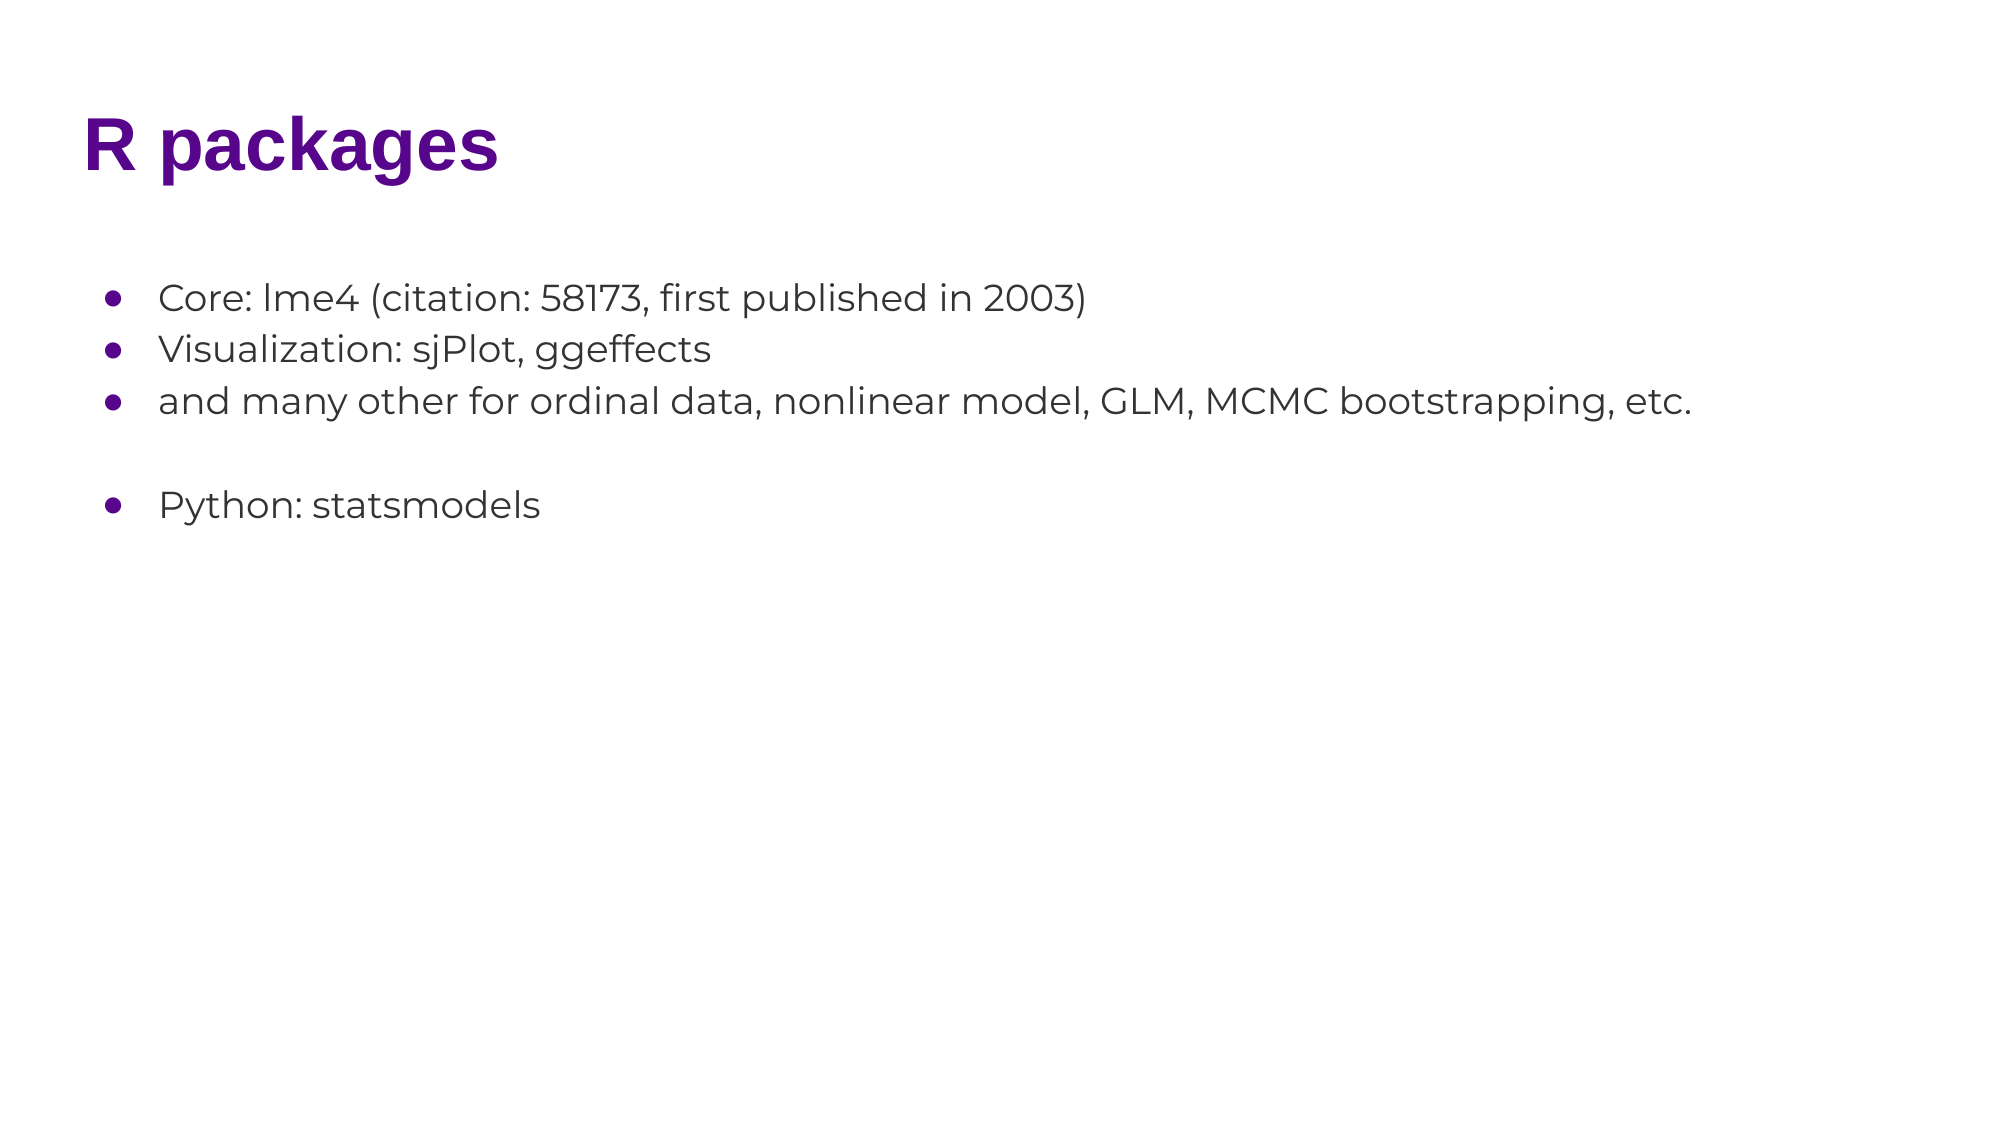

# R packages
Core: lme4 (citation: 58173, first published in 2003)
Visualization: sjPlot, ggeffects
and many other for ordinal data, nonlinear model, GLM, MCMC bootstrapping, etc.

Python: statsmodels